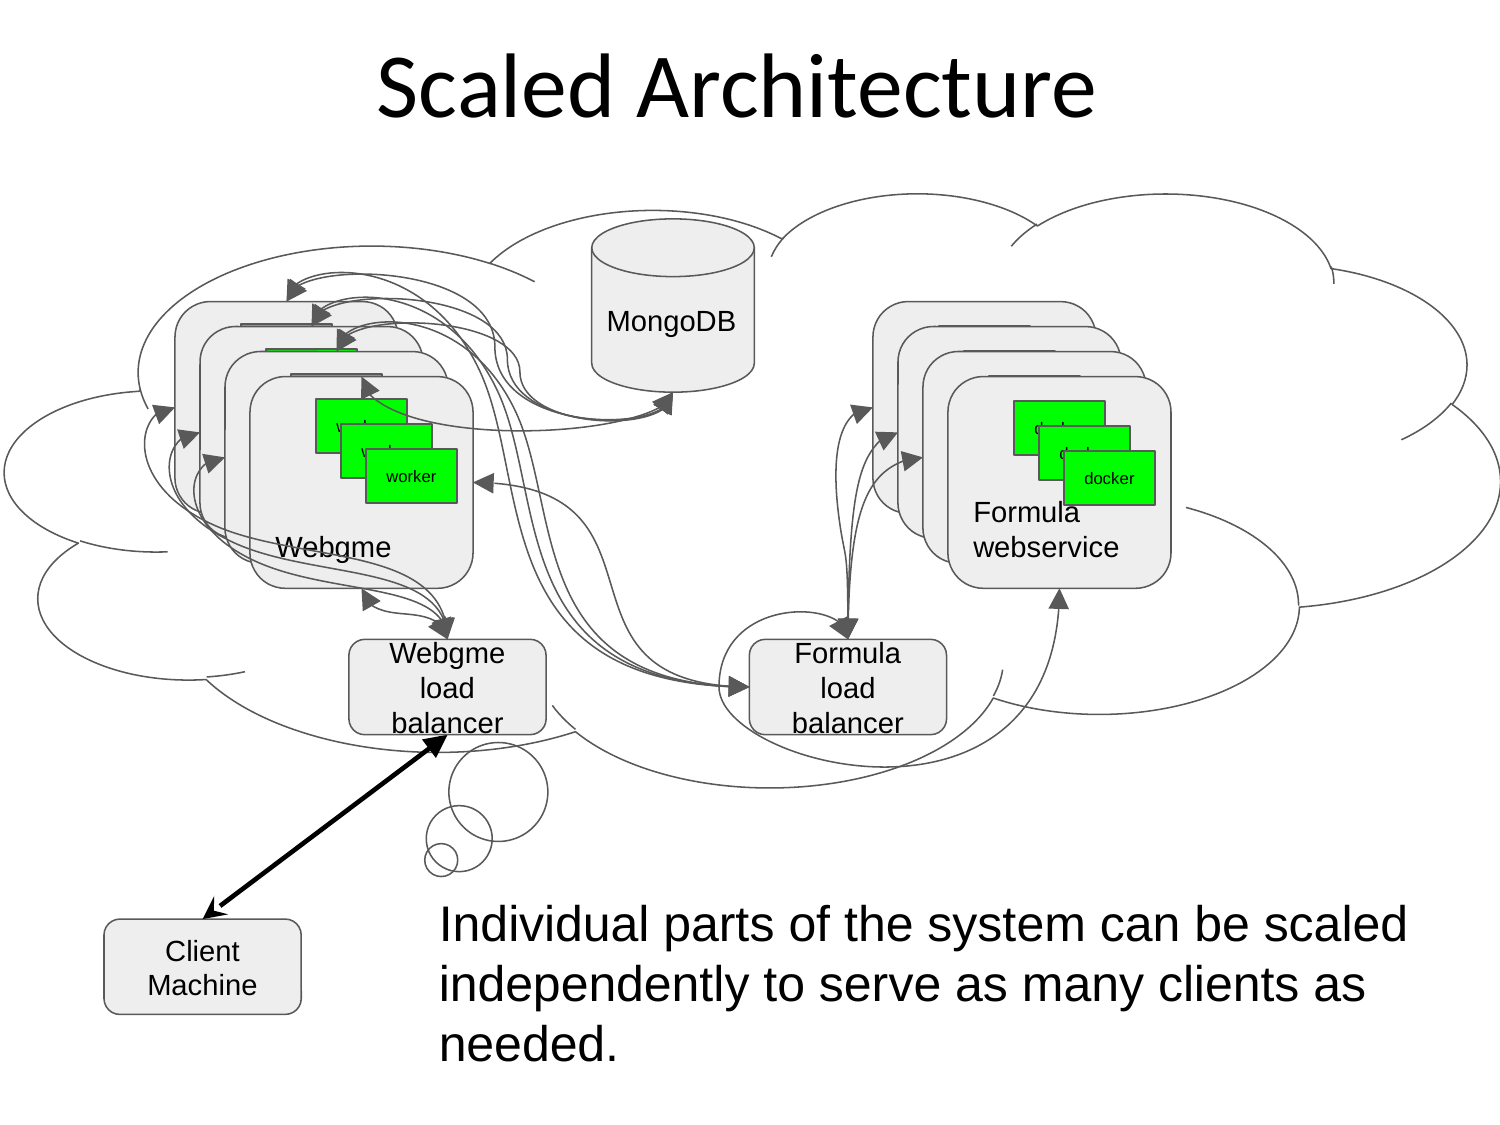

# Scaled Architecture

MongoDB
Webgme
worker
worker
worker
Formula webservice
docker
docker
docker
Webgme
worker
worker
worker
Formula webservice
docker
docker
docker
Webgme
worker
worker
worker
Formula webservice
docker
docker
docker
Webgme
worker
worker
worker
Formula webservice
docker
docker
docker
Webgme load balancer
Formula load balancer
Individual parts of the system can be scaled independently to serve as many clients as needed.
Client Machine